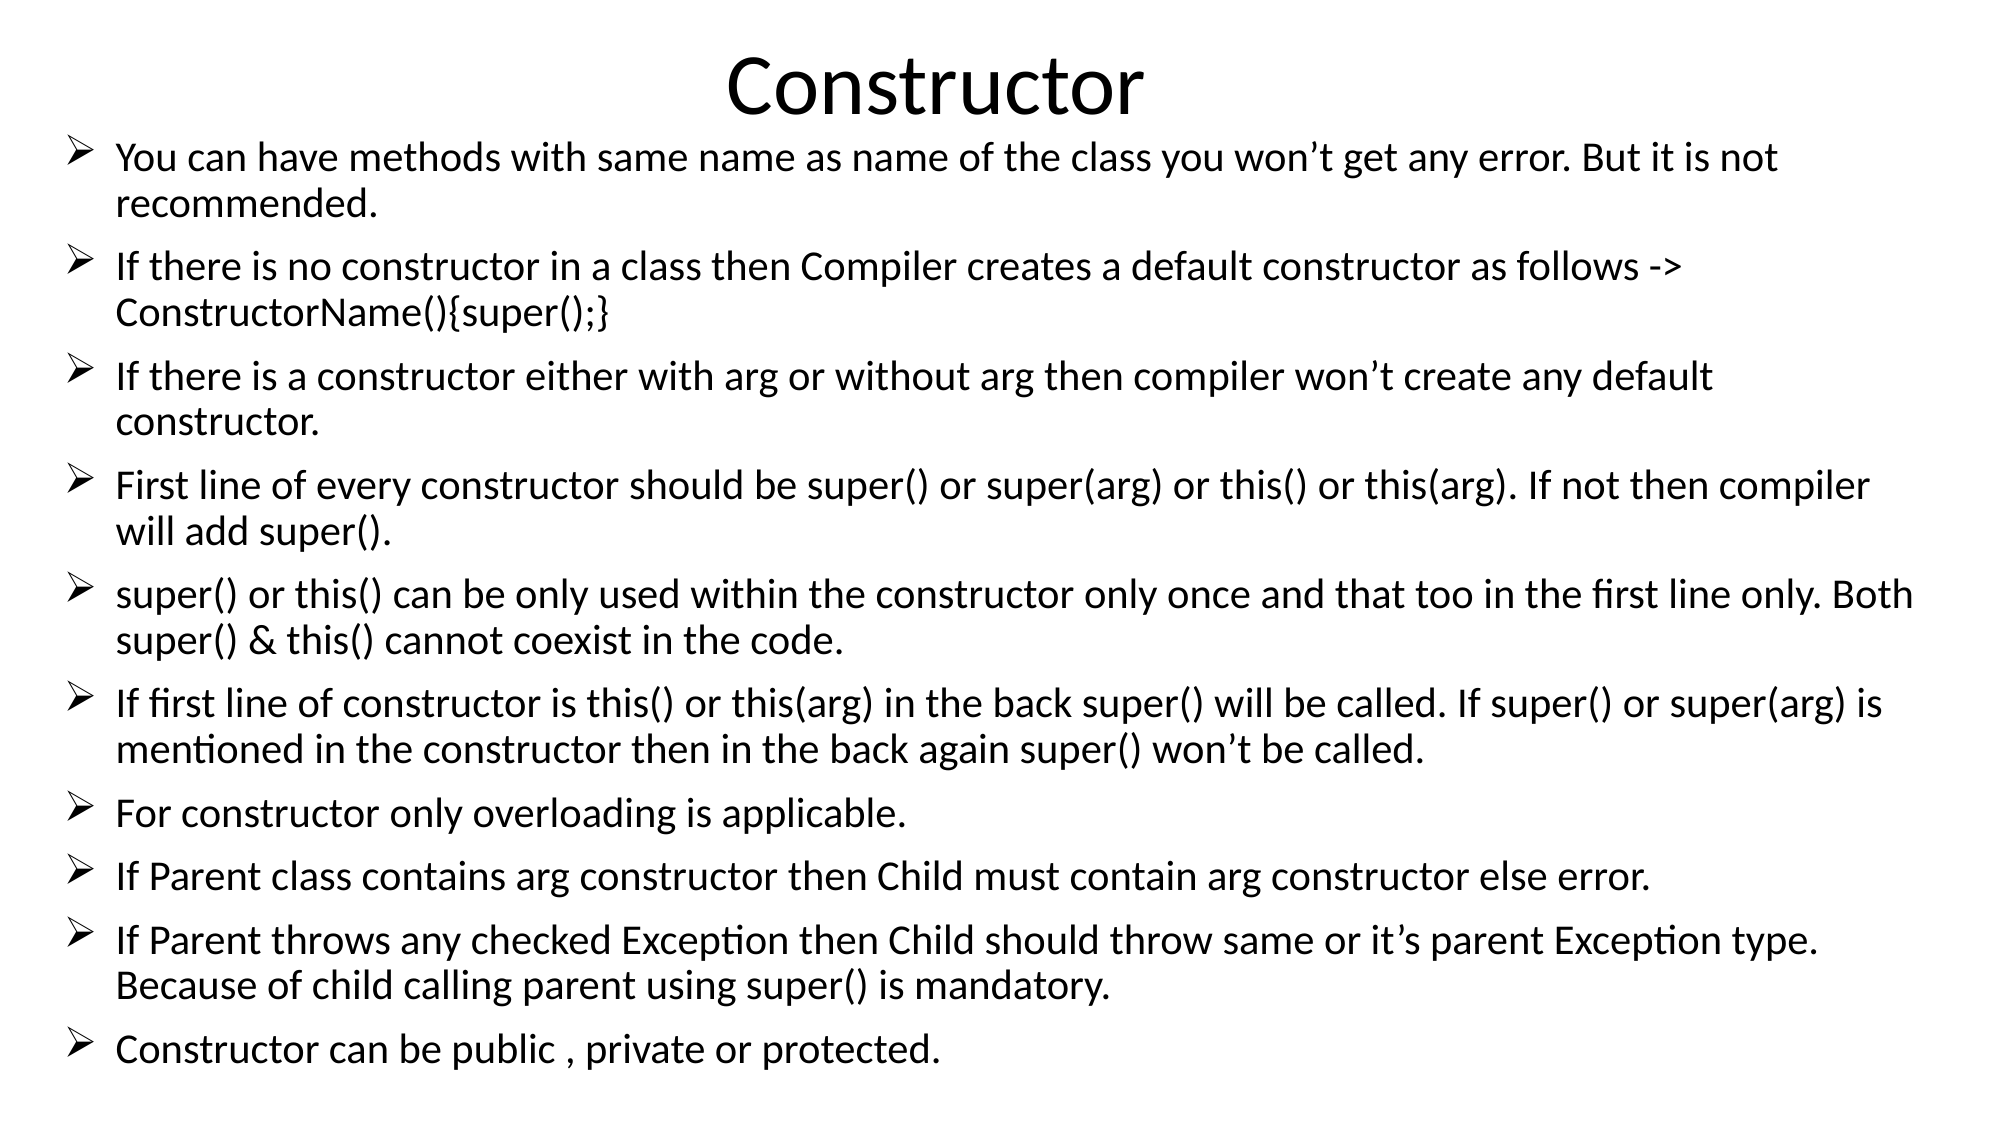

Constructor
You can have methods with same name as name of the class you won’t get any error. But it is not recommended.
If there is no constructor in a class then Compiler creates a default constructor as follows -> ConstructorName(){super();}
If there is a constructor either with arg or without arg then compiler won’t create any default constructor.
First line of every constructor should be super() or super(arg) or this() or this(arg). If not then compiler will add super().
super() or this() can be only used within the constructor only once and that too in the first line only. Both super() & this() cannot coexist in the code.
If first line of constructor is this() or this(arg) in the back super() will be called. If super() or super(arg) is mentioned in the constructor then in the back again super() won’t be called.
For constructor only overloading is applicable.
If Parent class contains arg constructor then Child must contain arg constructor else error.
If Parent throws any checked Exception then Child should throw same or it’s parent Exception type. Because of child calling parent using super() is mandatory.
Constructor can be public , private or protected.